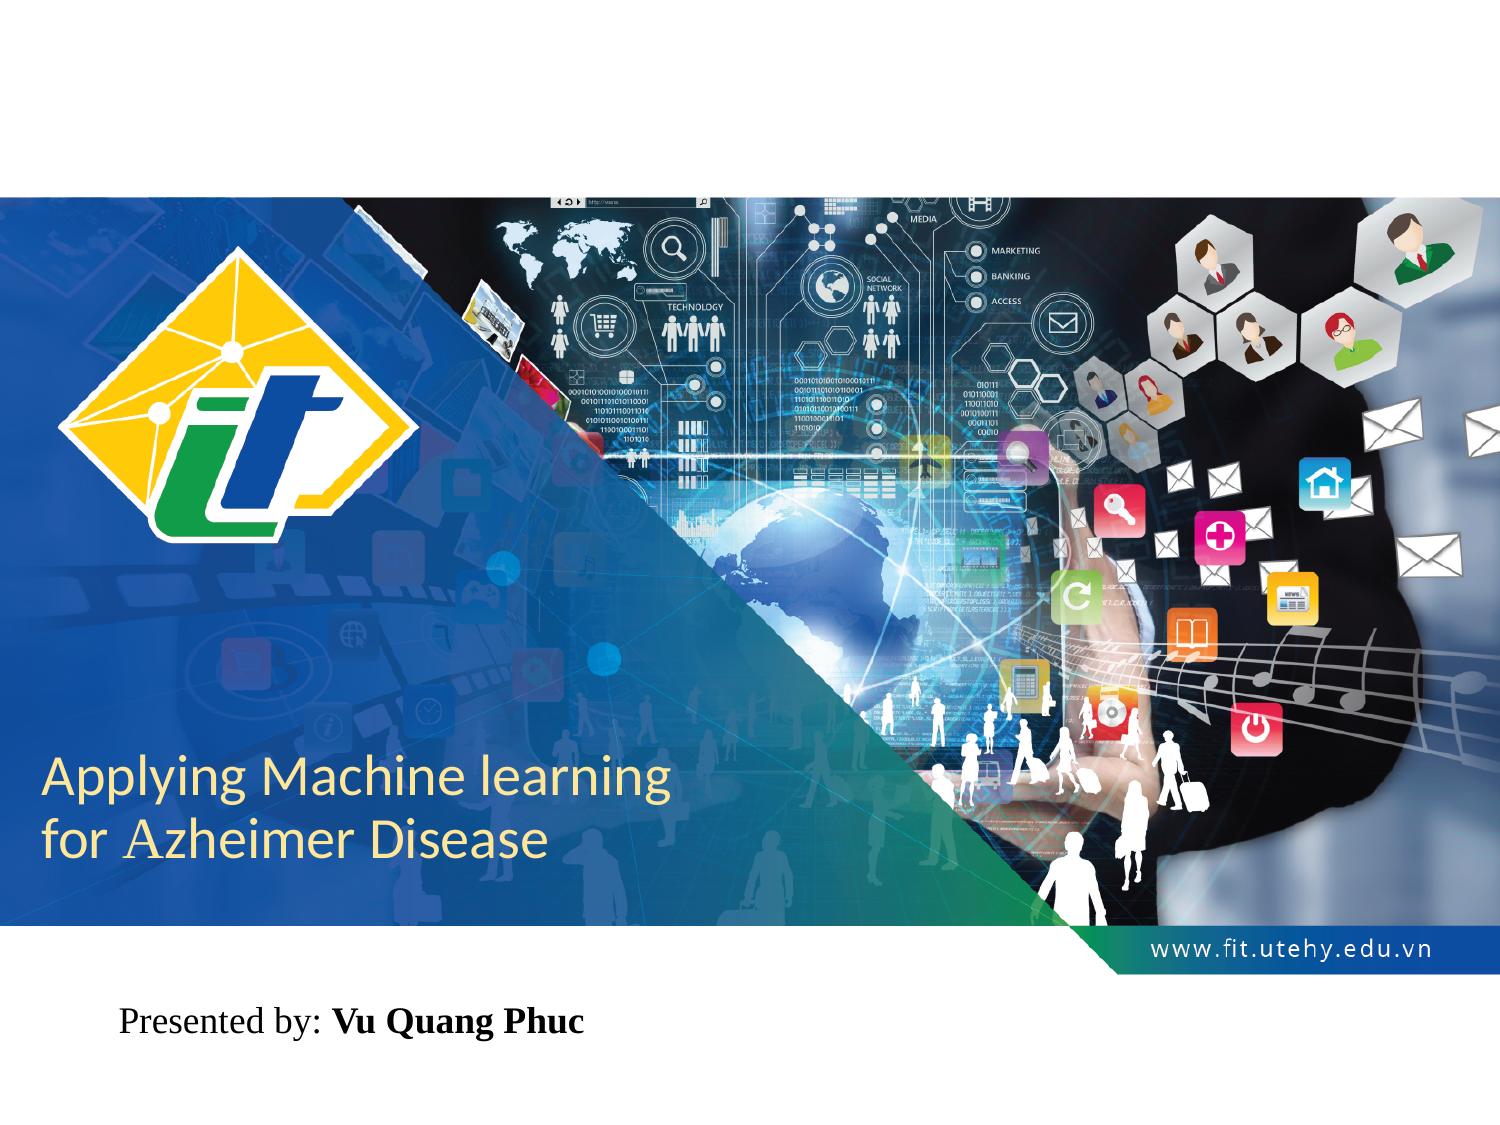

# Applying Machine learning for Azheimer Disease
Presented by: Vu Quang Phuc